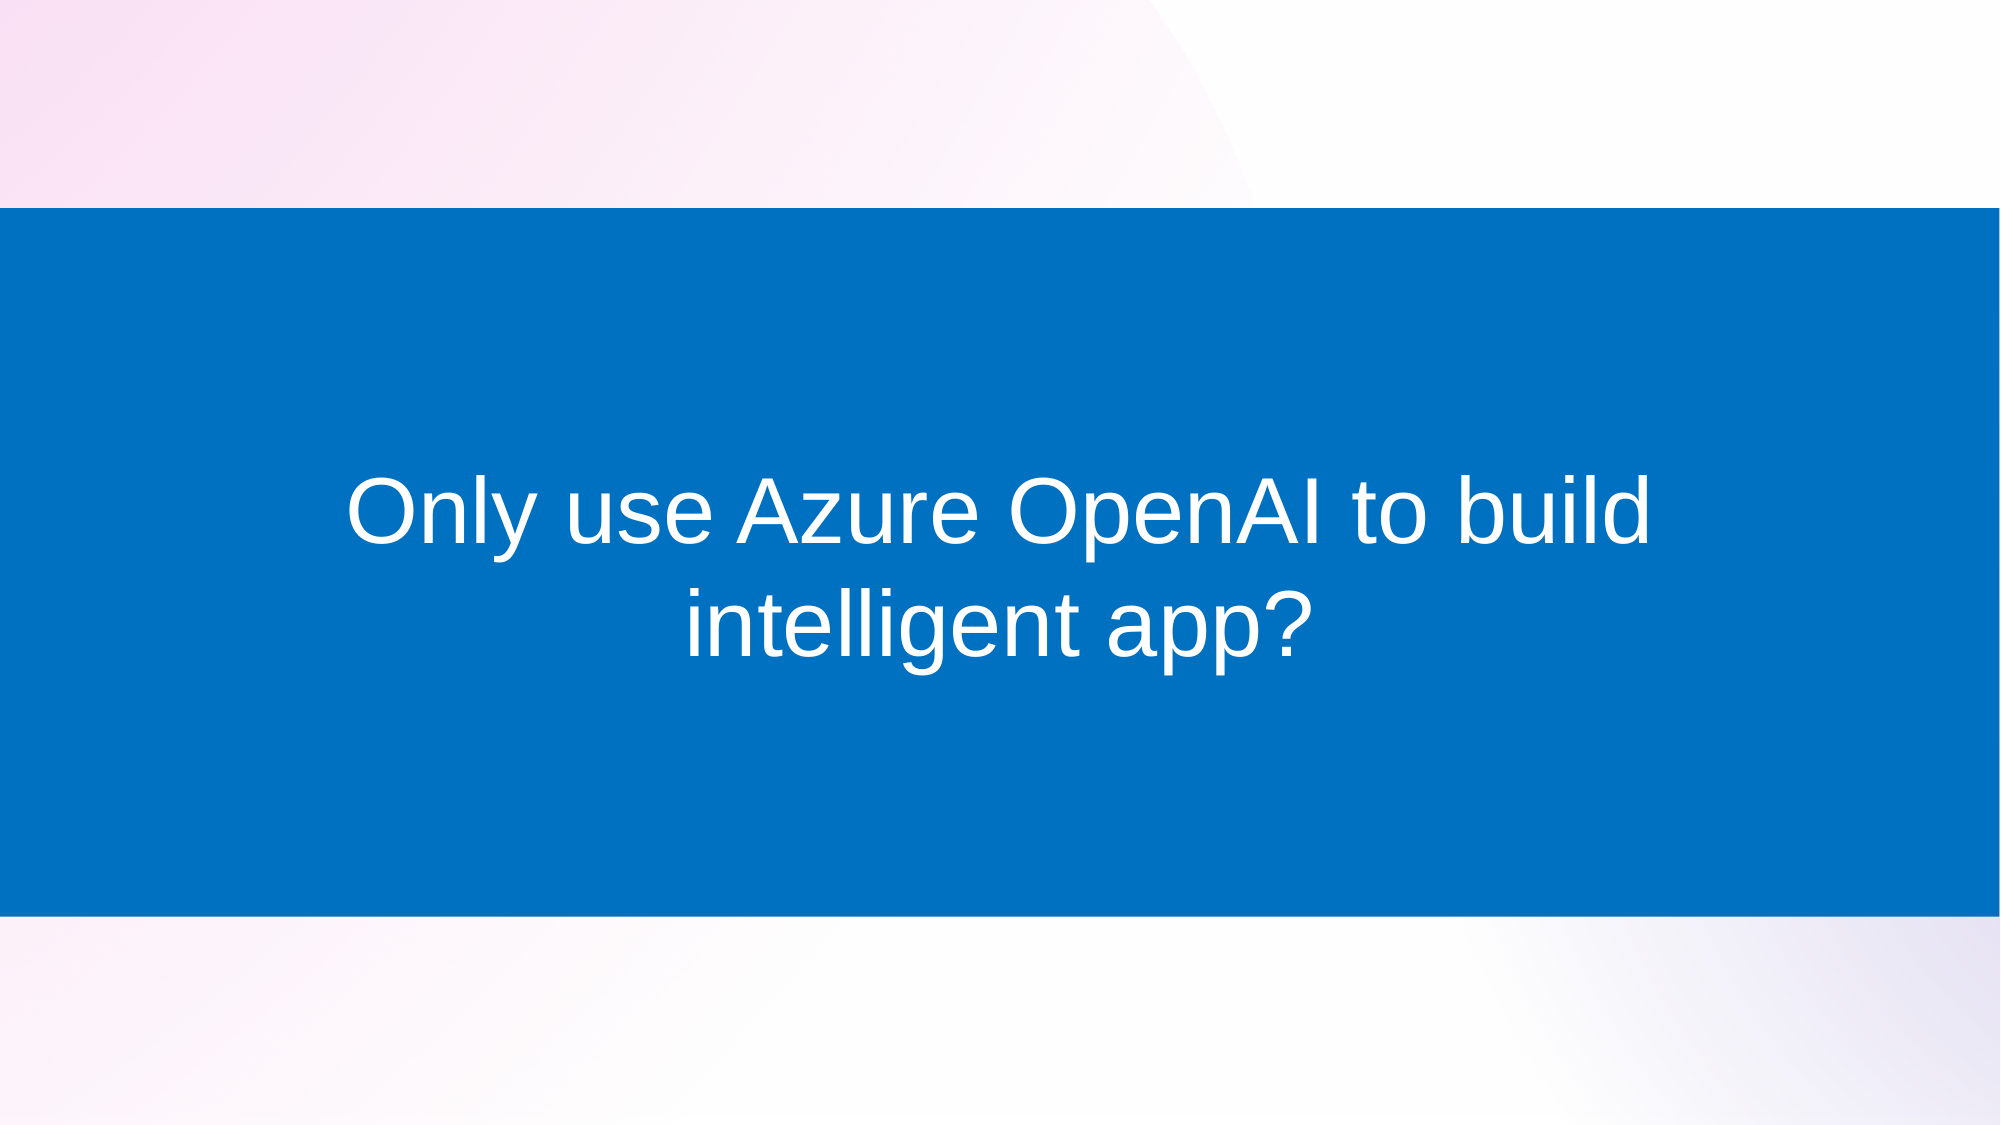

Only use Azure OpenAI to build
intelligent app?